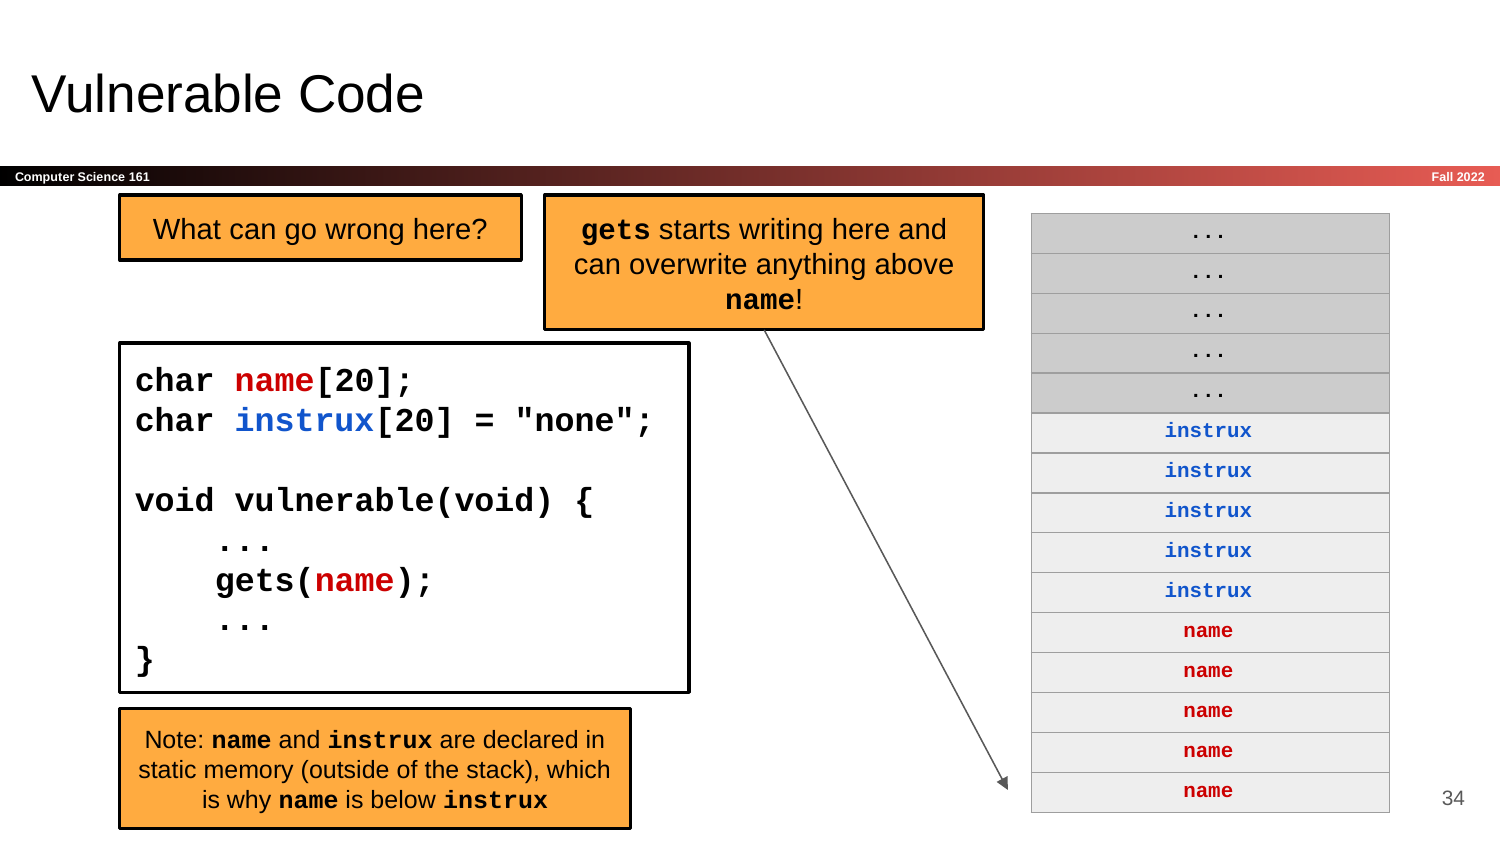

# Vulnerable Code
What can go wrong here?
gets starts writing here and can overwrite anything above name!
| ... |
| --- |
| ... |
| ... |
| ... |
| ... |
| instrux |
| instrux |
| instrux |
| instrux |
| instrux |
| name |
| name |
| name |
| name |
| name |
char name[20];
char instrux[20] = "none";

void vulnerable(void) {
    ...
    gets(name);
    ...
}
Note: name and instrux are declared in static memory (outside of the stack), which is why name is below instrux
34